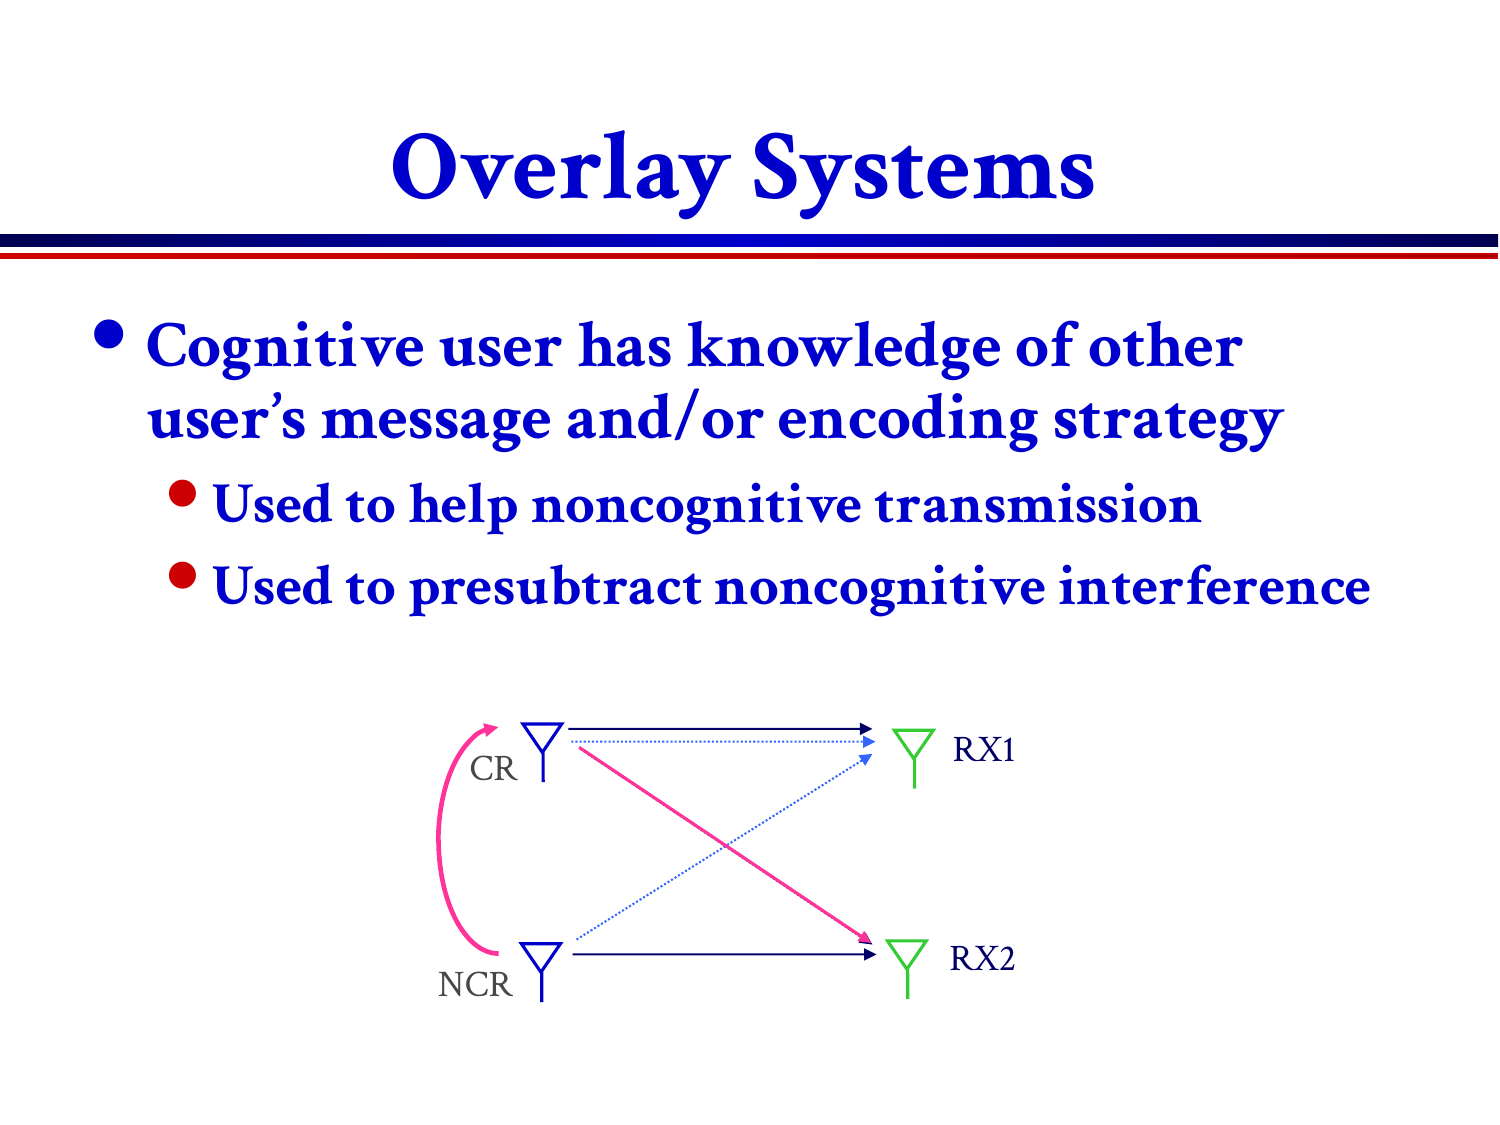

# Overlay Systems
Cognitive user has knowledge of other user’s message and/or encoding strategy
Used to help noncognitive transmission
Used to presubtract noncognitive interference
RX1

CR

RX2

NCR